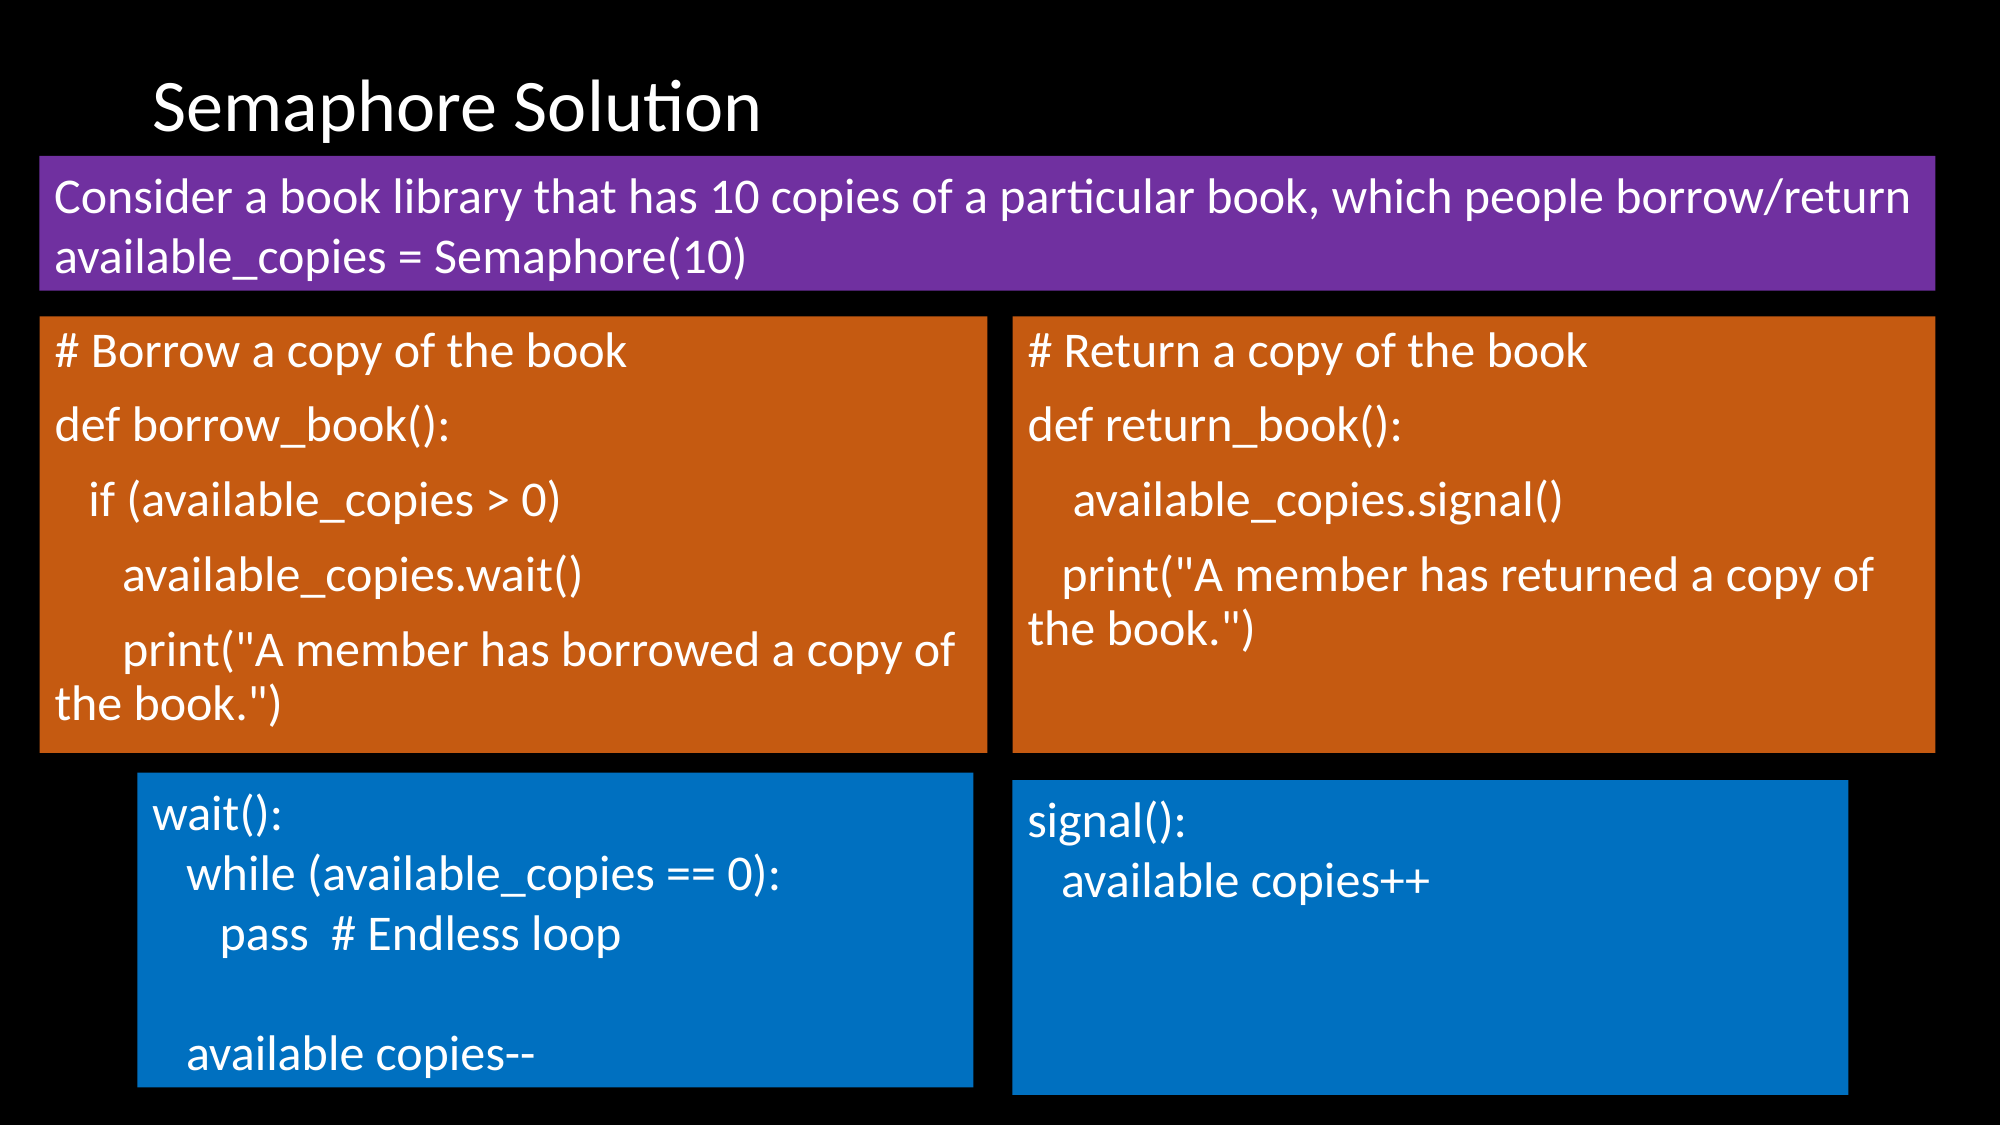

# Semaphore Solution
Consider a book library that has 10 copies of a particular book, which people borrow/return
available_copies = Semaphore(10)
# Borrow a copy of the book
def borrow_book():
   if (available_copies > 0)
      available_copies.wait()
      print("A member has borrowed a copy of the book.")
# Return a copy of the book
def return_book():
    available_copies.signal()
   print("A member has returned a copy of the book.")
wait():
   while (available_copies == 0):
      pass  # Endless loop

   available copies--
signal():
   available copies++